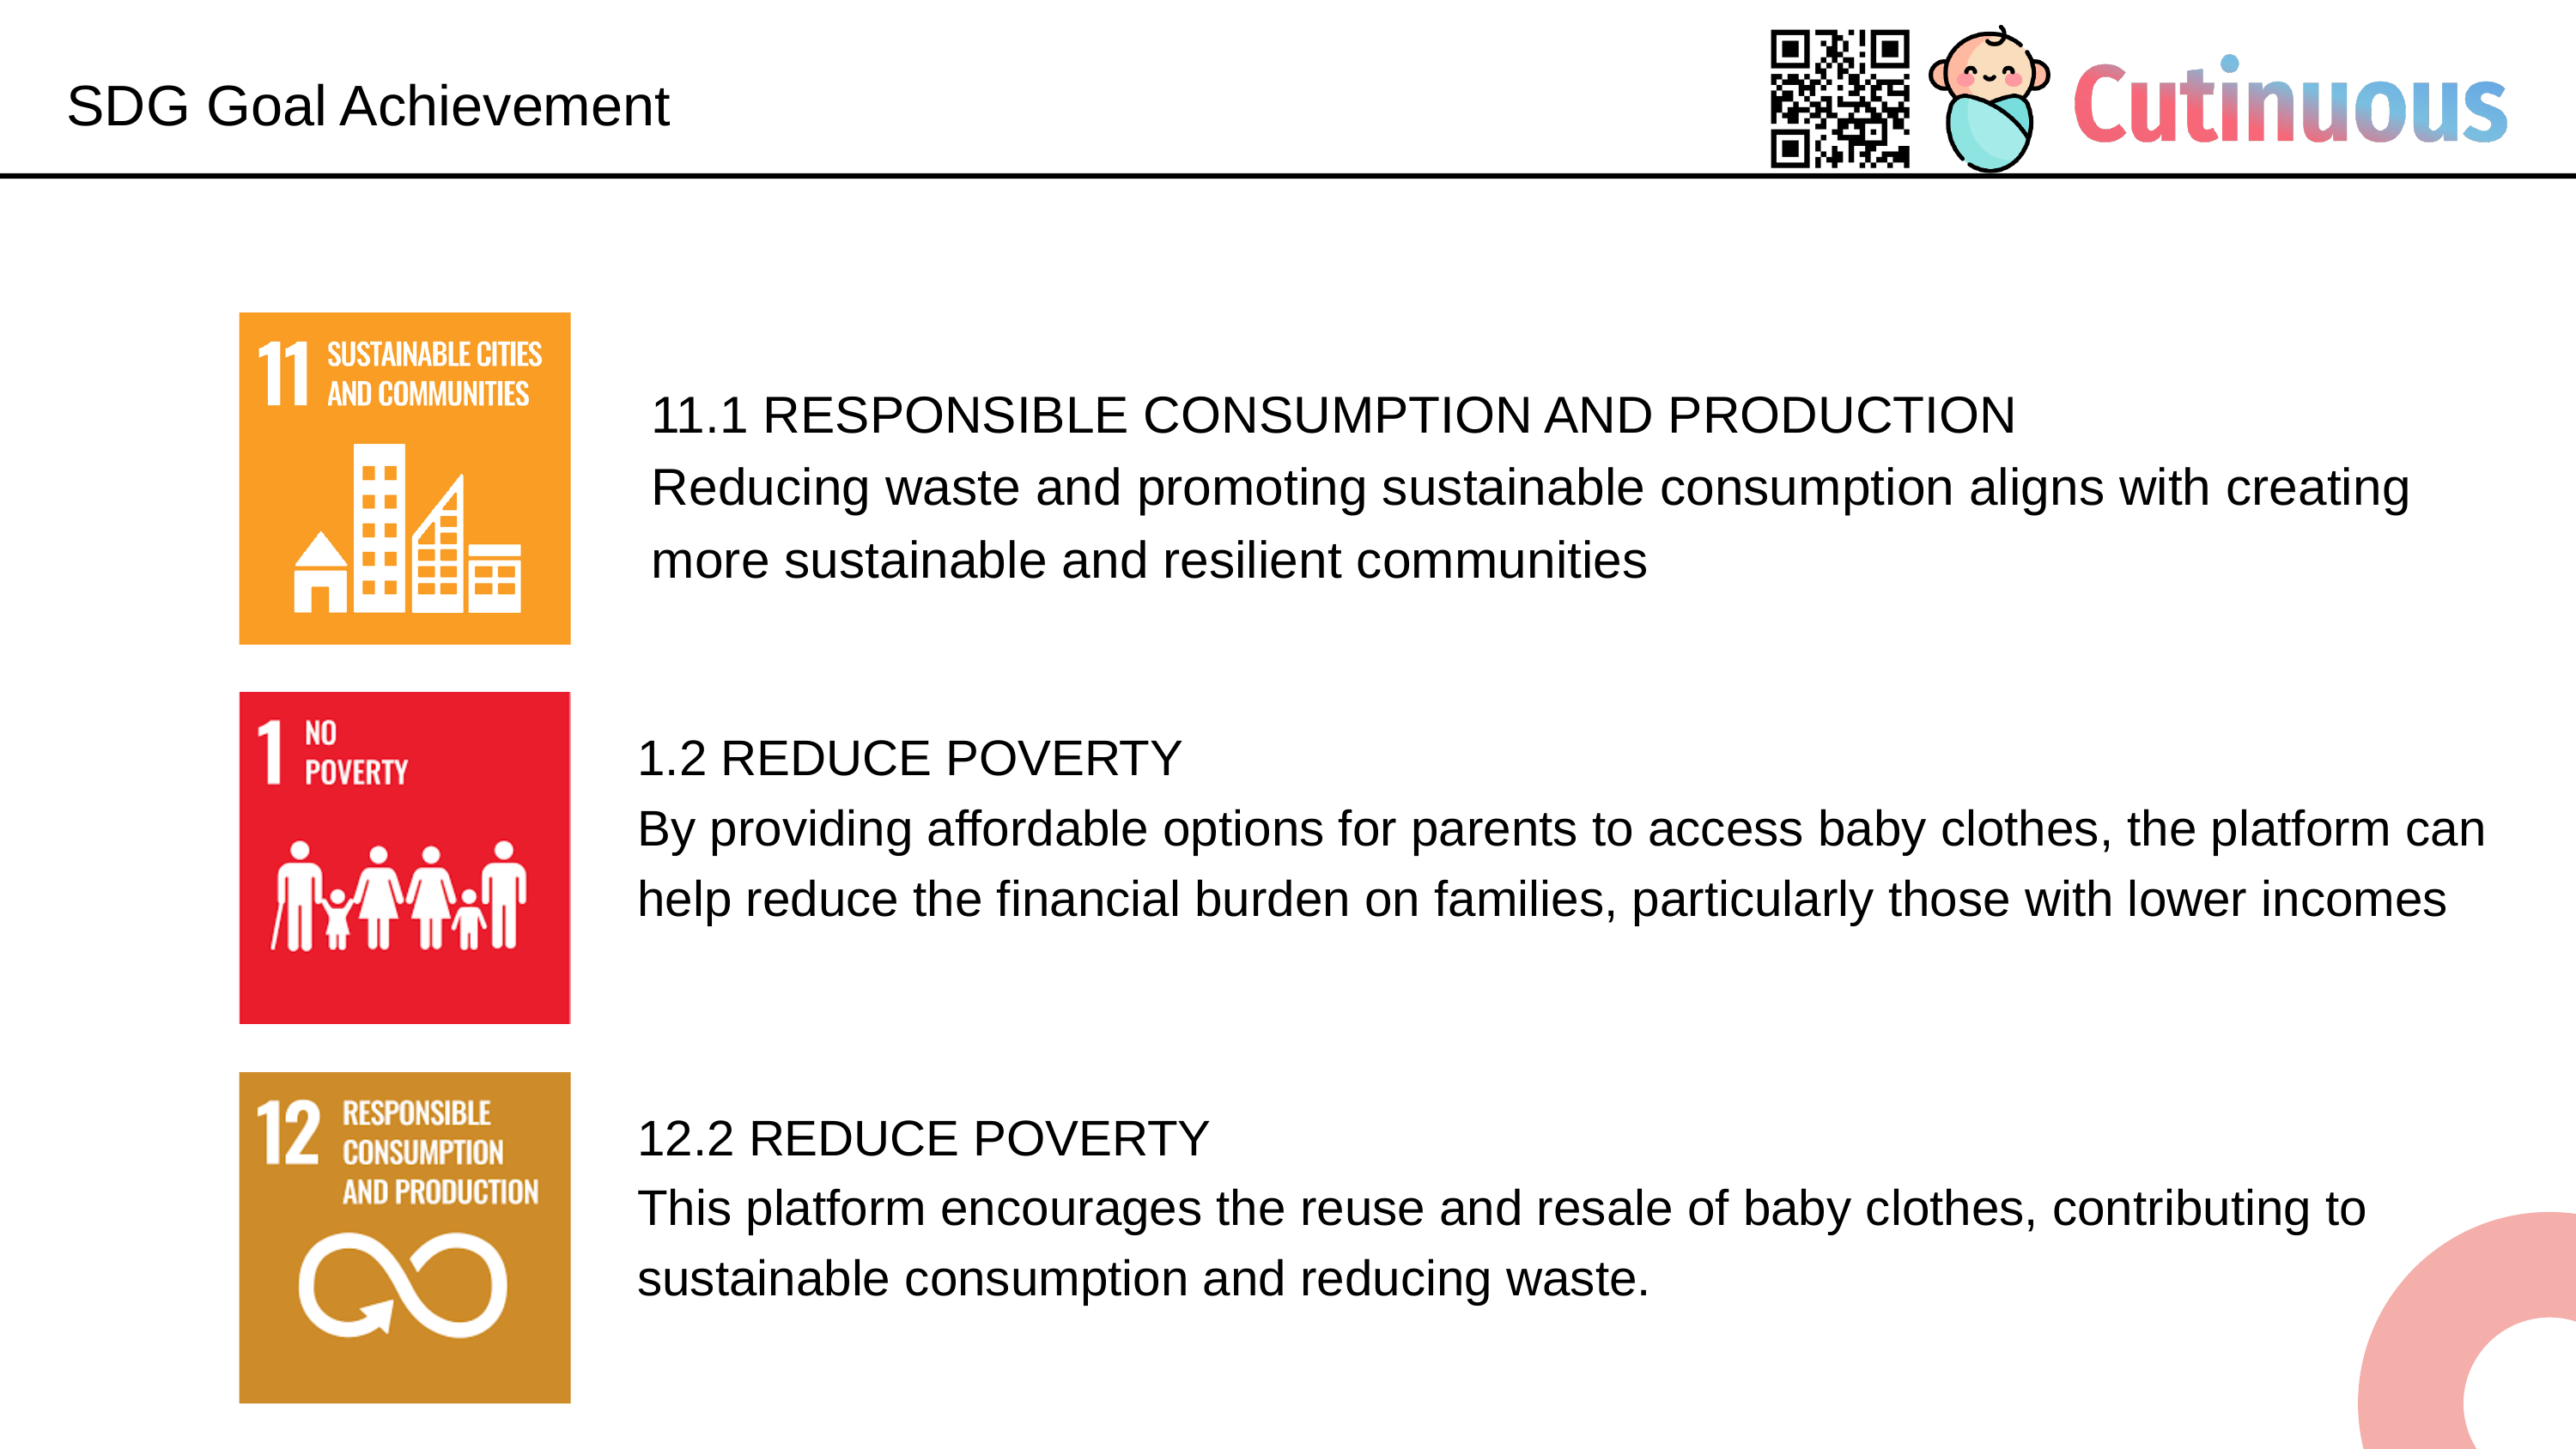

SDG Goal Achievement

11.1 RESPONSIBLE CONSUMPTION AND PRODUCTION
Reducing waste and promoting sustainable consumption aligns with creating more sustainable and resilient communities

1.2 REDUCE POVERTY
By providing affordable options for parents to access baby clothes, the platform can help reduce the financial burden on families, particularly those with lower incomes

12.2 REDUCE POVERTY
This platform encourages the reuse and resale of baby clothes, contributing to sustainable consumption and reducing waste.